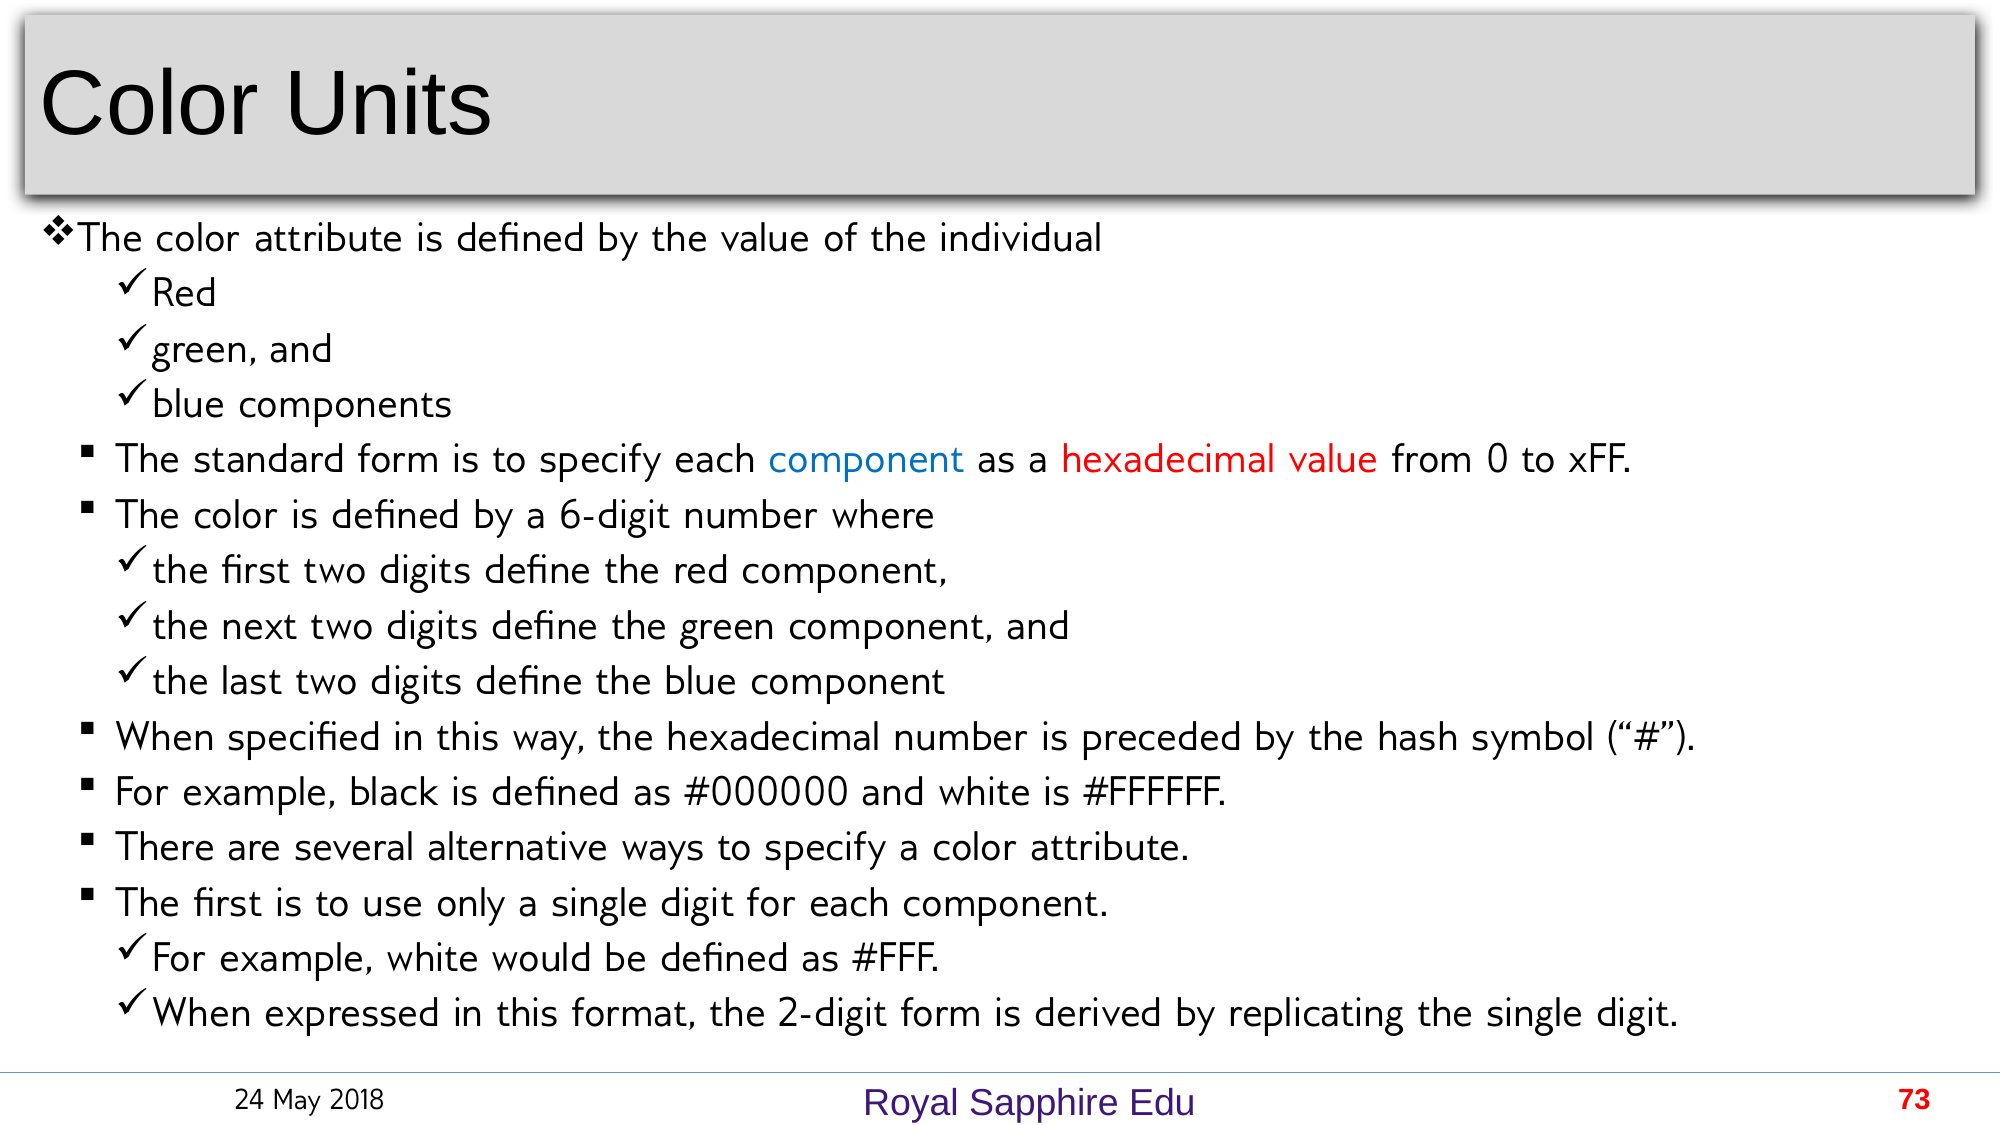

# Color Units
The color attribute is defined by the value of the individual
Red
green, and
blue components
The standard form is to specify each component as a hexadecimal value from 0 to xFF.
The color is defined by a 6-digit number where
the first two digits define the red component,
the next two digits define the green component, and
the last two digits define the blue component
When specified in this way, the hexadecimal number is preceded by the hash symbol (“#”).
For example, black is defined as #000000 and white is #FFFFFF.
There are several alternative ways to specify a color attribute.
The first is to use only a single digit for each component.
For example, white would be defined as #FFF.
When expressed in this format, the 2-digit form is derived by replicating the single digit.
24 May 2018
73